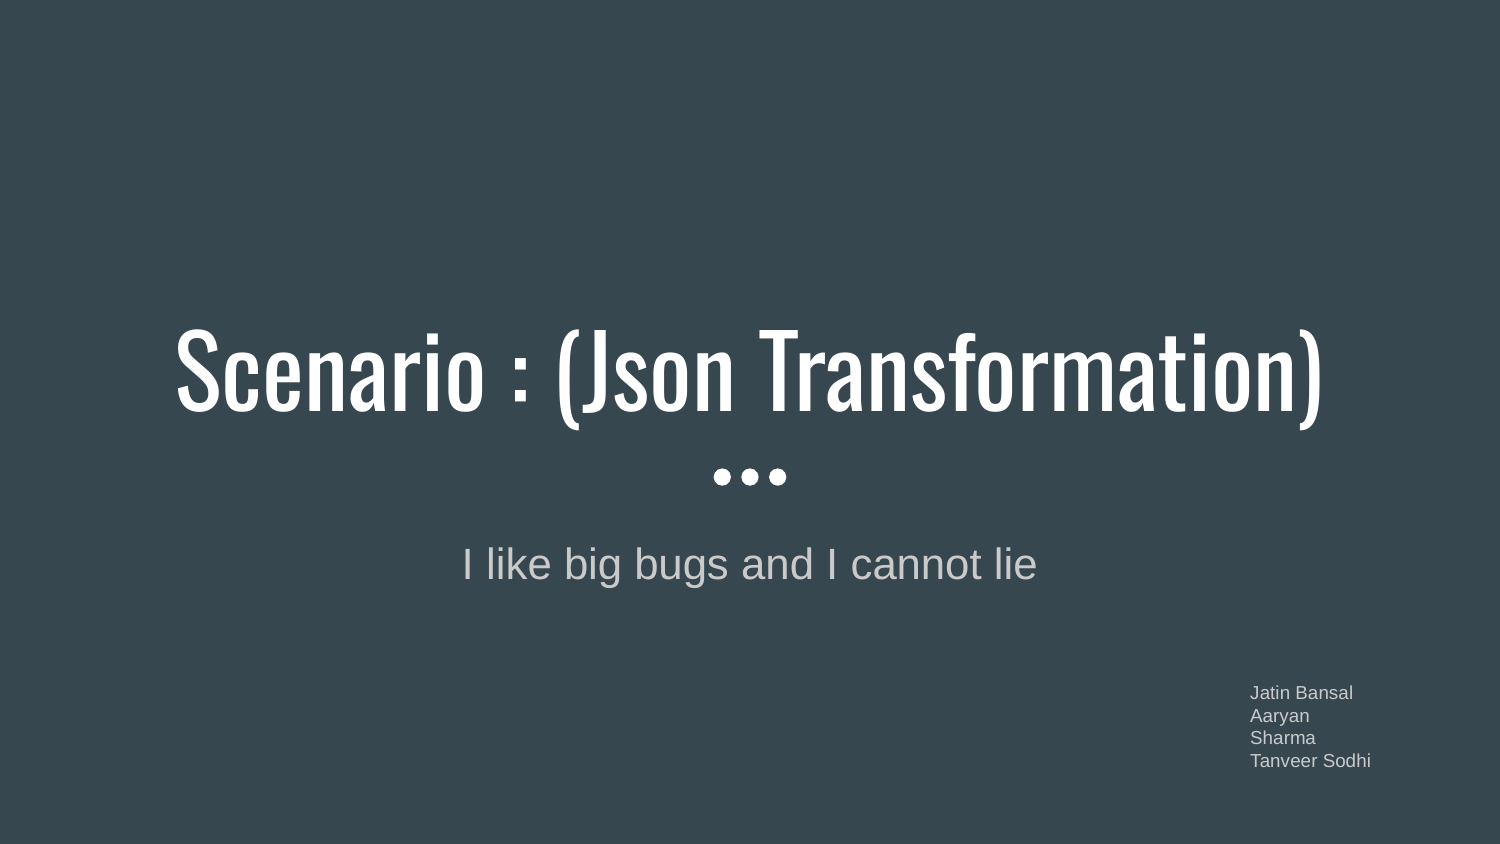

# Scenario : (Json Transformation)
I like big bugs and I cannot lie

Jatin Bansal
Aaryan Sharma
Tanveer Sodhi